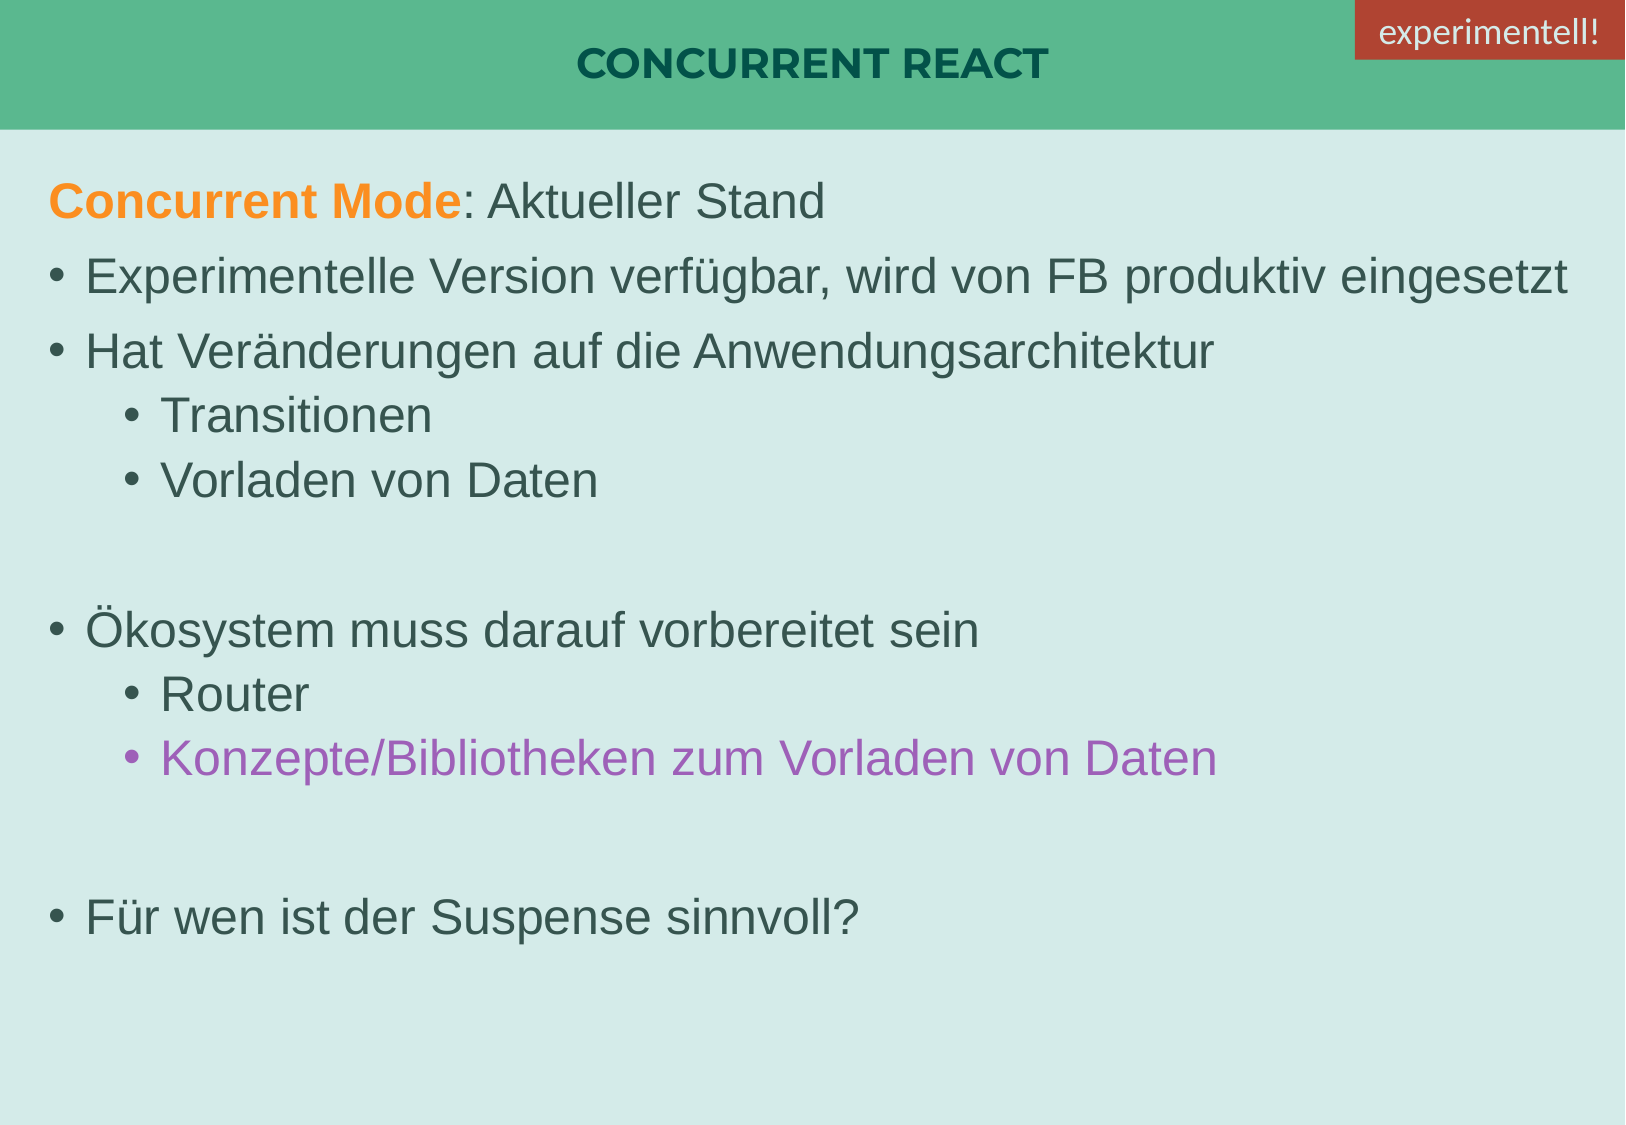

experimentell!
# concurrent React
Concurrent Mode: Aktueller Stand
Experimentelle Version verfügbar, wird von FB produktiv eingesetzt
Hat Veränderungen auf die Anwendungsarchitektur
Transitionen
Vorladen von Daten

Ökosystem muss darauf vorbereitet sein
Router
Konzepte/Bibliotheken zum Vorladen von Daten

Für wen ist der Suspense sinnvoll?